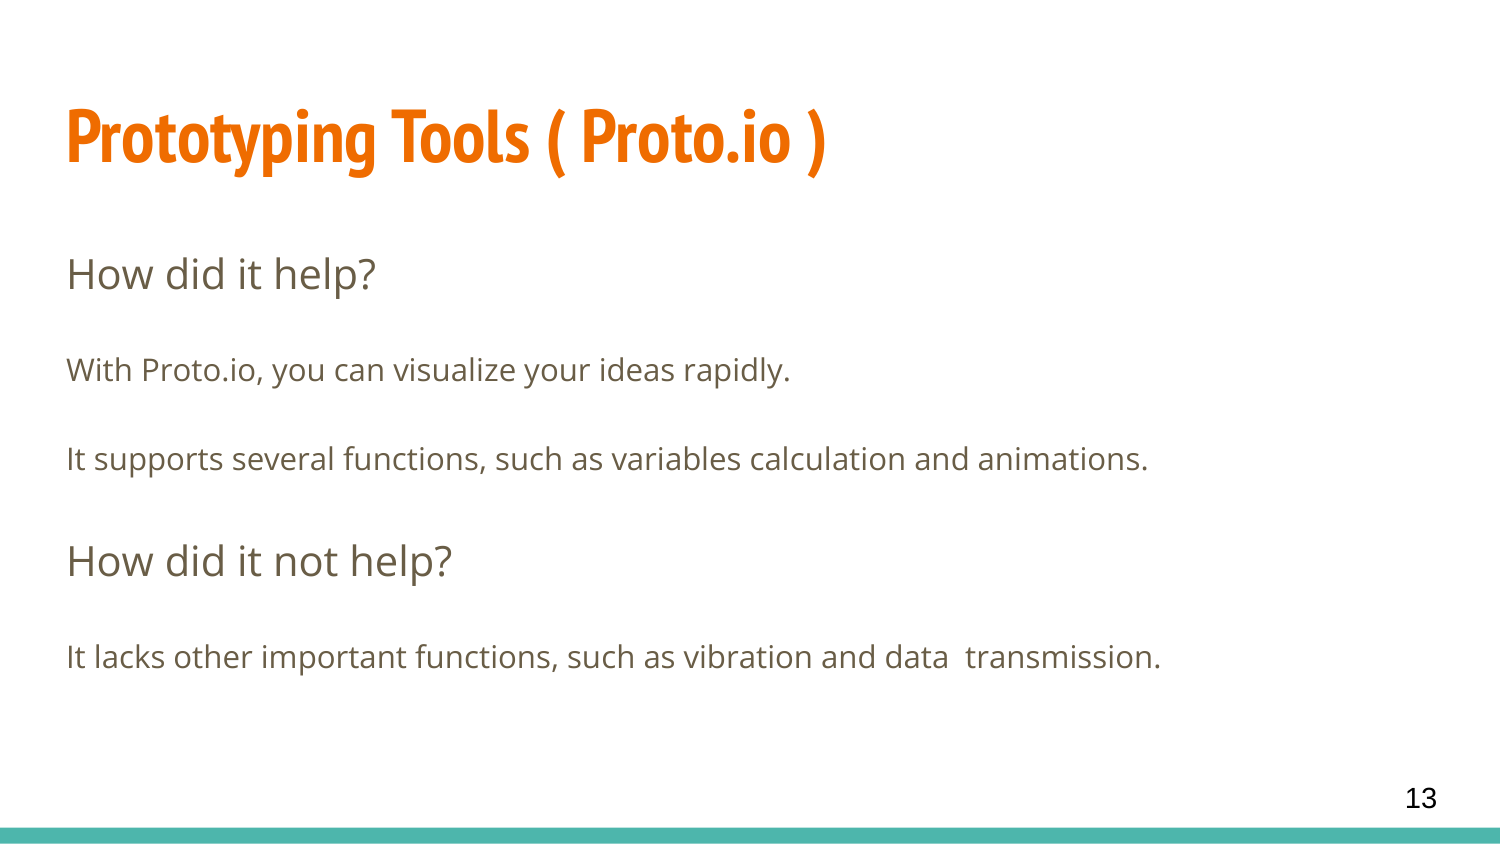

# Prototyping Tools ( Proto.io )
How did it help?
With Proto.io, you can visualize your ideas rapidly.
It supports several functions, such as variables calculation and animations.
How did it not help?
It lacks other important functions, such as vibration and data  transmission.
13